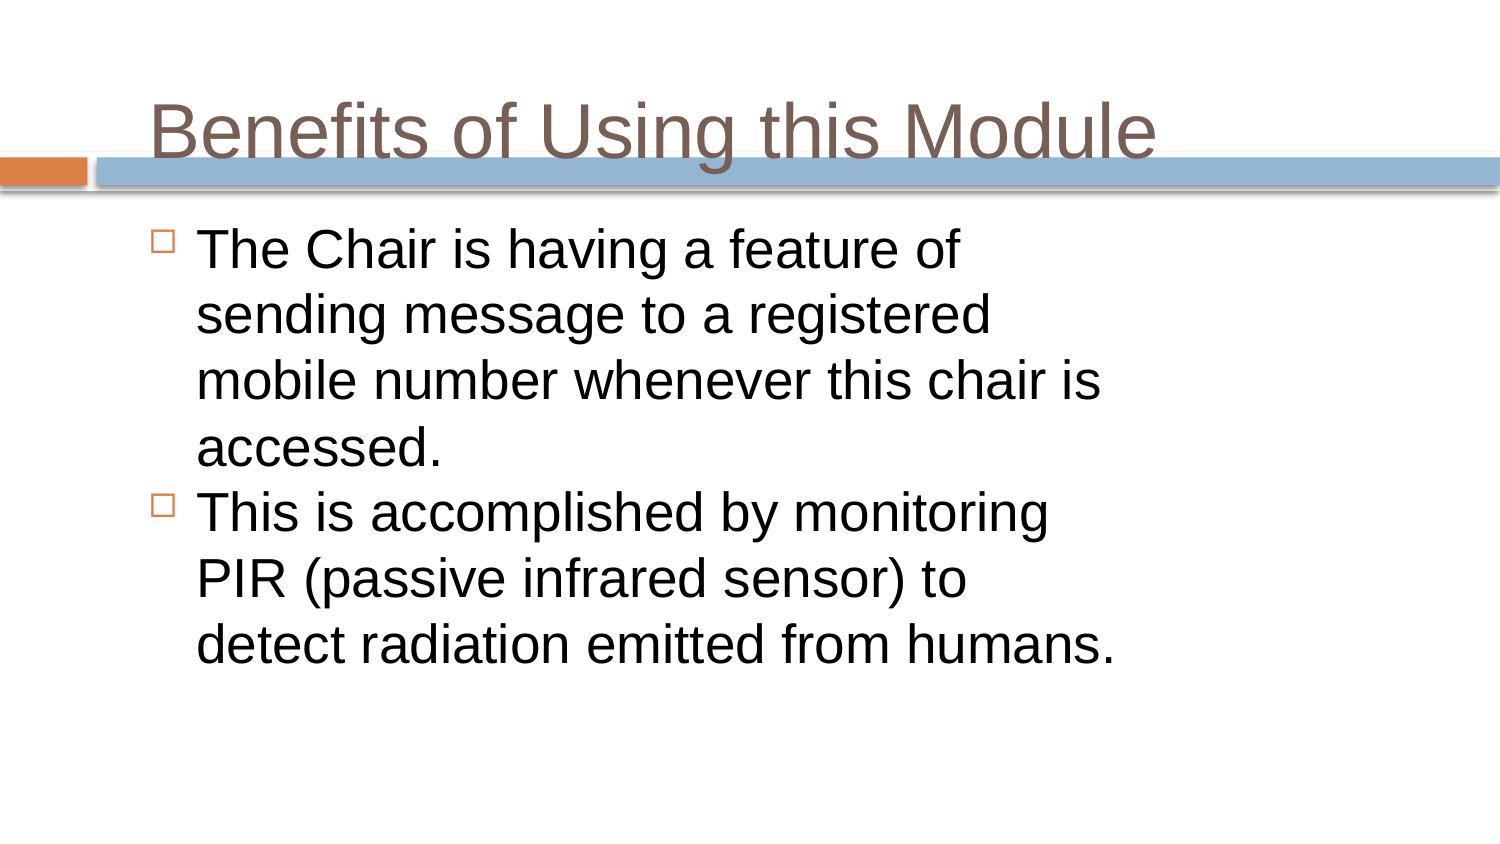

# Benefits of Using this Module
The Chair is having a feature of sending message to a registered mobile number whenever this chair is accessed.
This is accomplished by monitoring PIR (passive infrared sensor) to detect radiation emitted from humans.
12